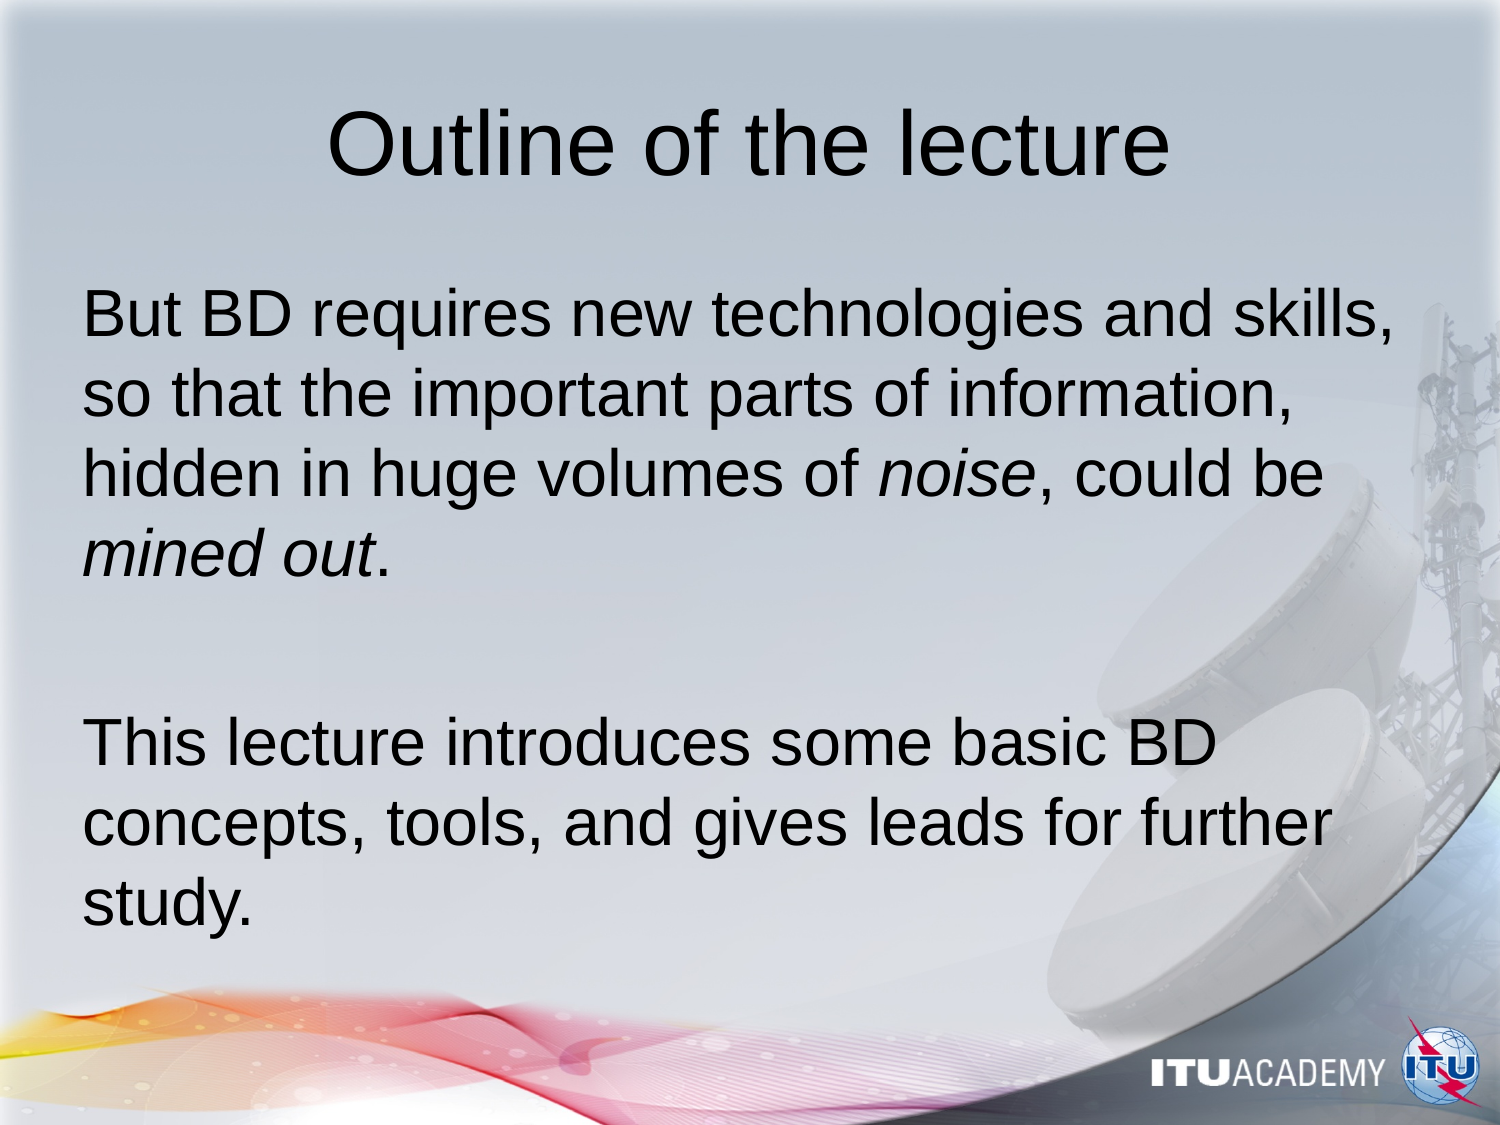

# Outline of the lecture
But BD requires new technologies and skills, so that the important parts of information, hidden in huge volumes of noise, could be mined out.

This lecture introduces some basic BD concepts, tools, and gives leads for further study.